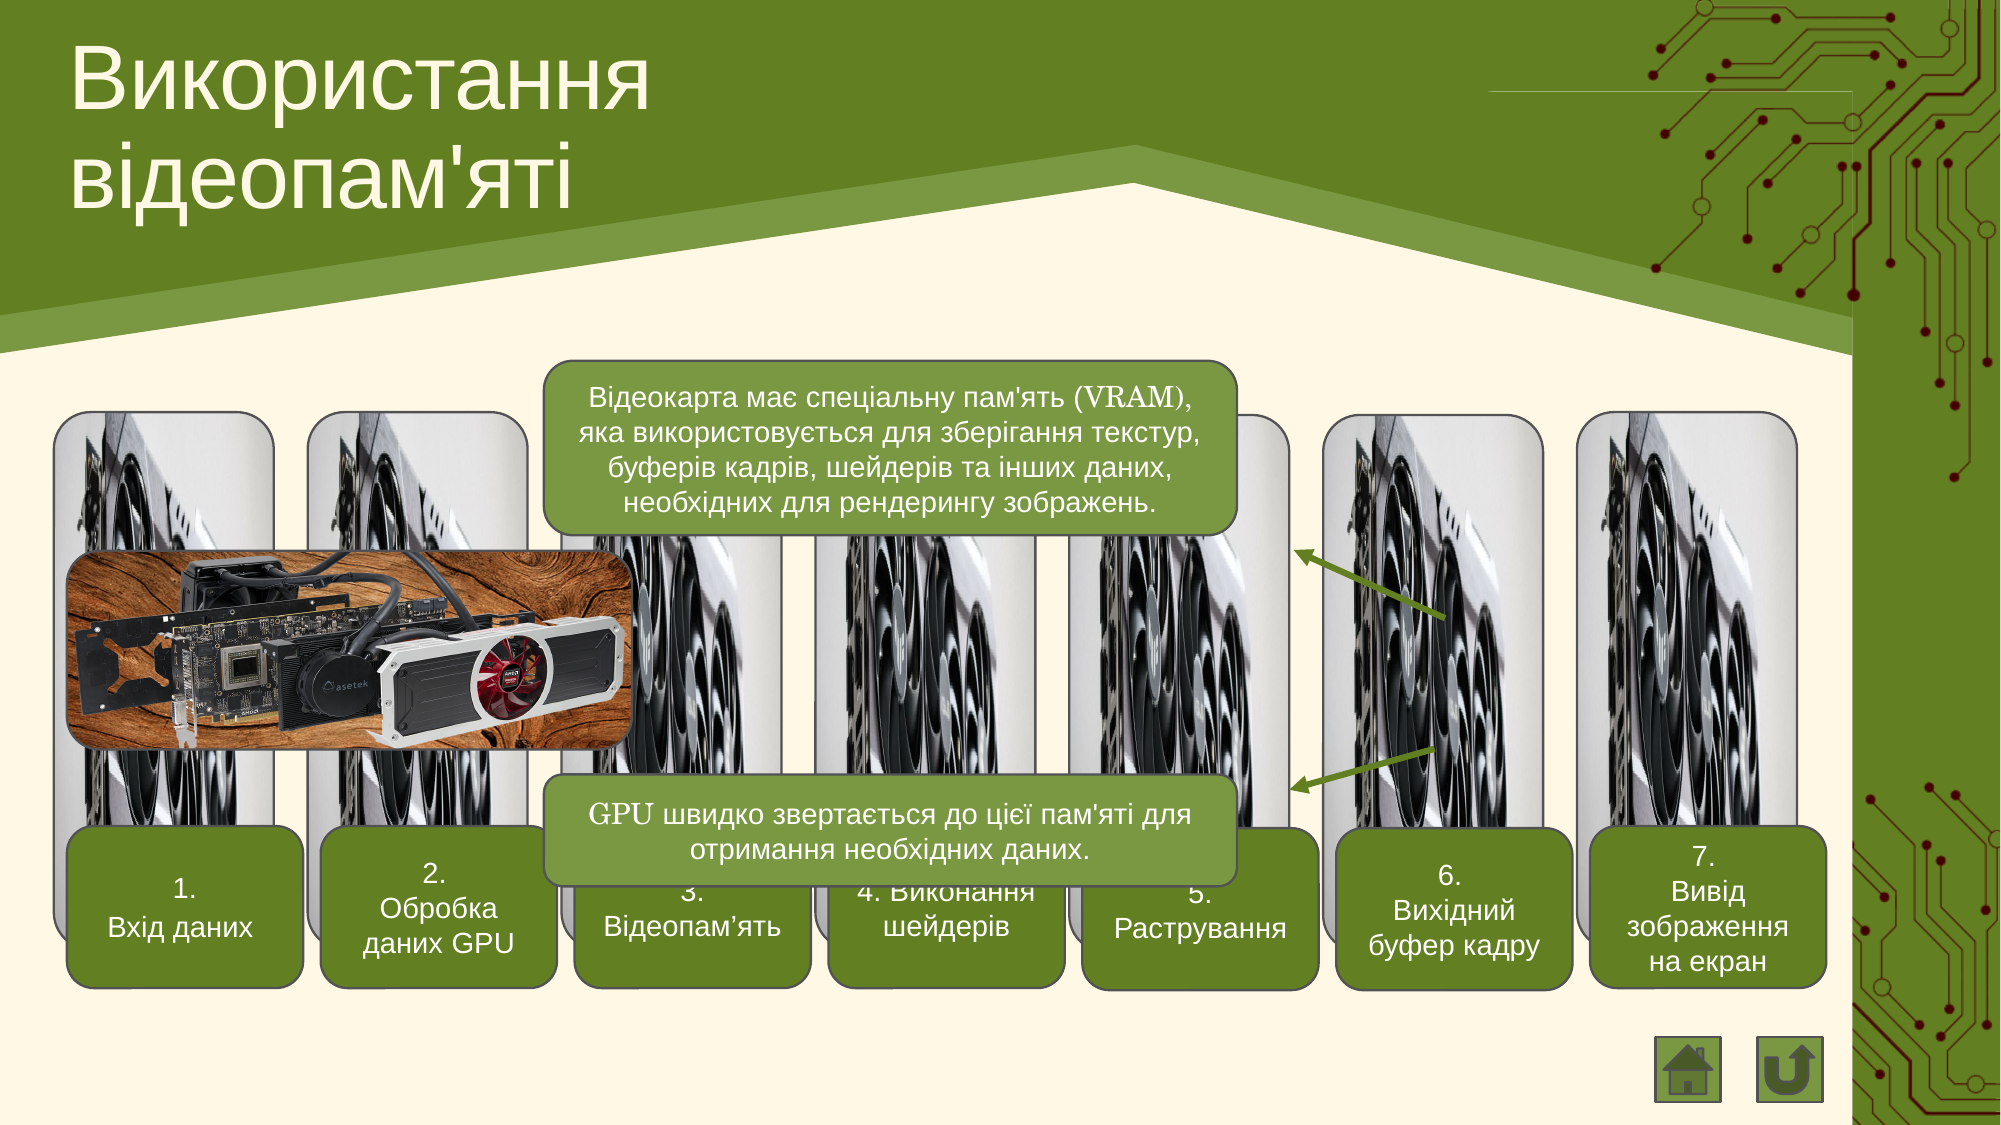

# Використання відеопам'яті
Відеокарта має спеціальну пам'ять (VRAM), яка використовується для зберігання текстур, буферів кадрів, шейдерів та інших даних, необхідних для рендерингу зображень.

GPU швидко звертається до цієї пам'яті для отримання необхідних даних.
3. Відеопам’ять
4. Виконання шейдерів
7.
Вивід зображення на екран
 1.
Вхід даних
2.
Обробка даних GPU
5. Растрування
6.
Вихідний буфер кадру